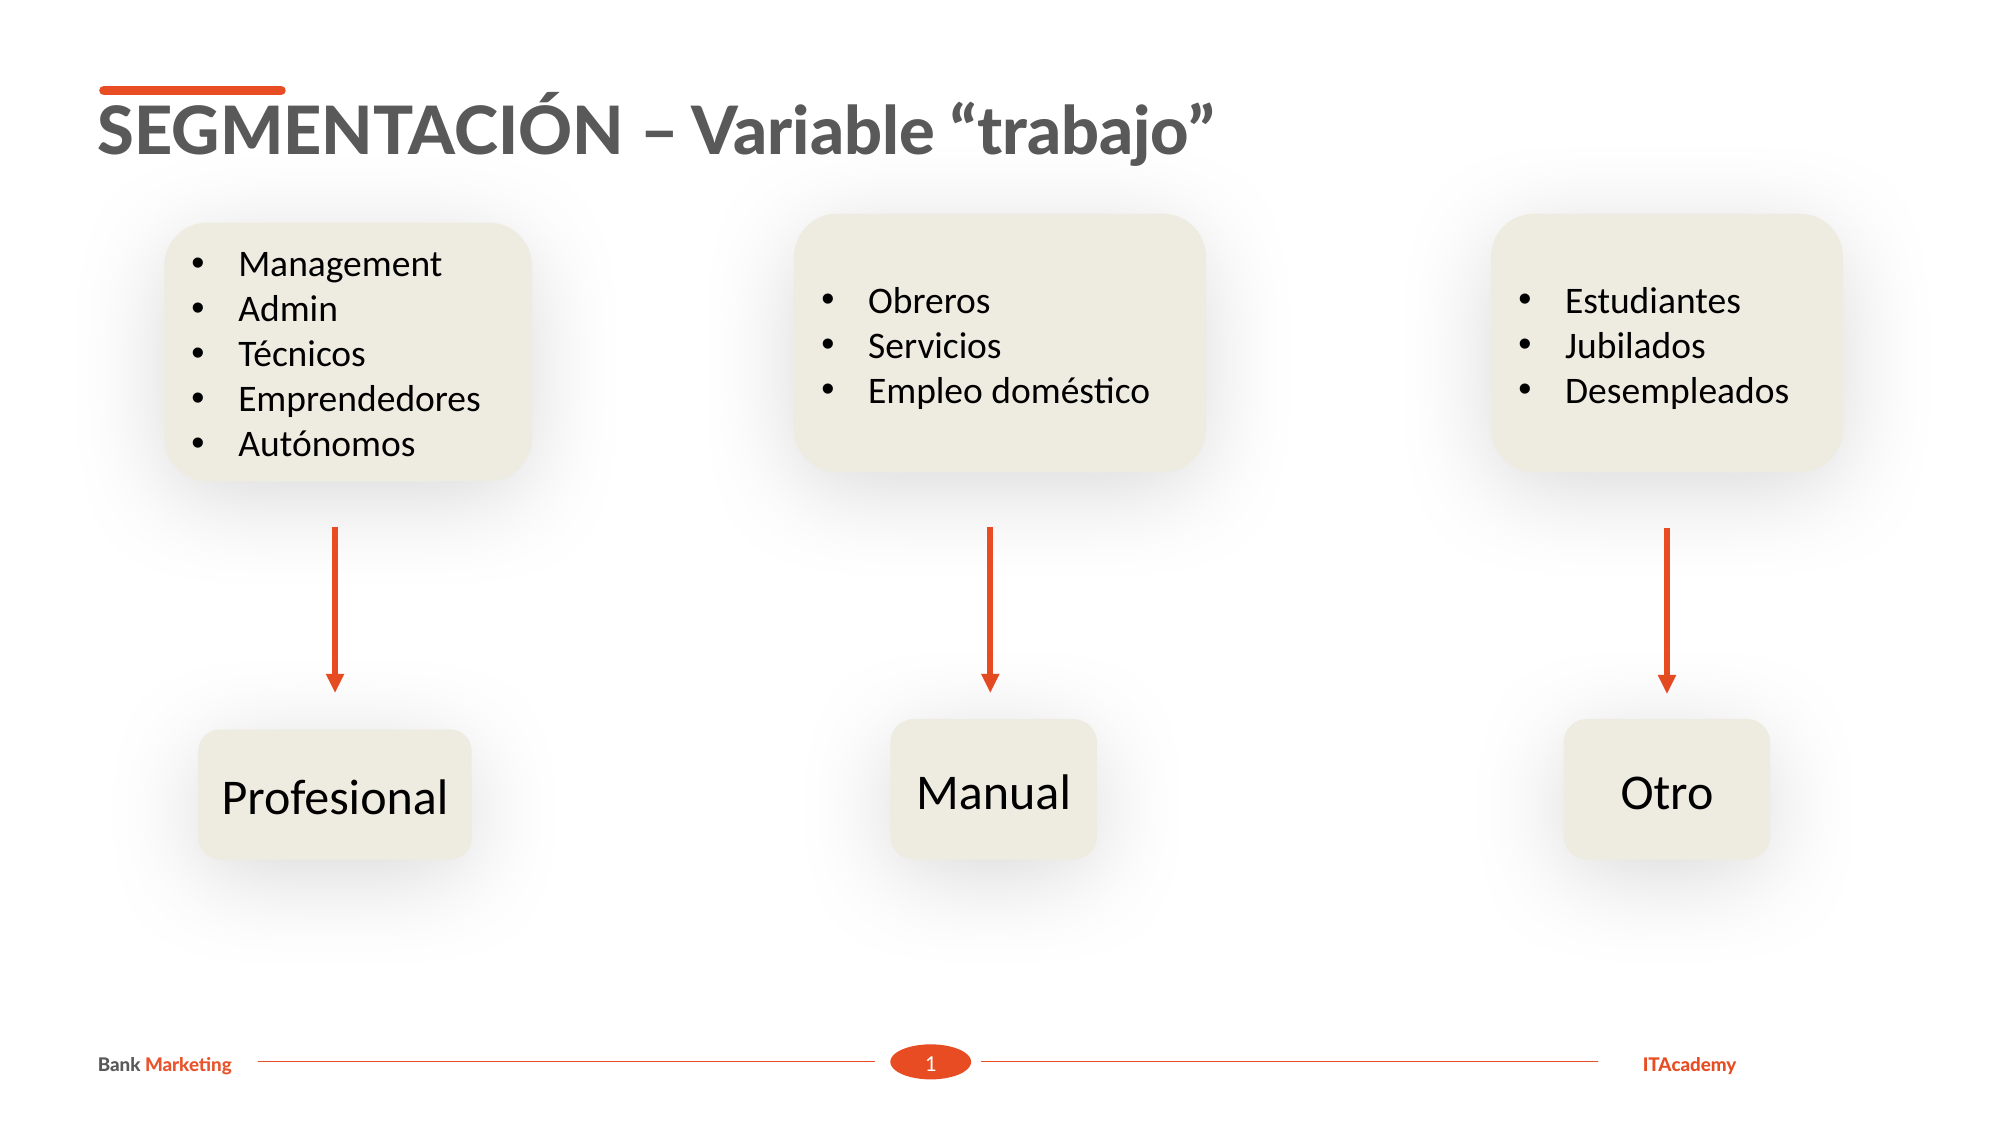

SEGMENTACIÓN – Variable “trabajo”
Obreros
Servicios
Empleo doméstico
Estudiantes
Jubilados
Desempleados
Management
Admin
Técnicos
Emprendedores
Autónomos
Manual
Otro
Profesional
1
Bank Marketing 									  	          ITAcademy